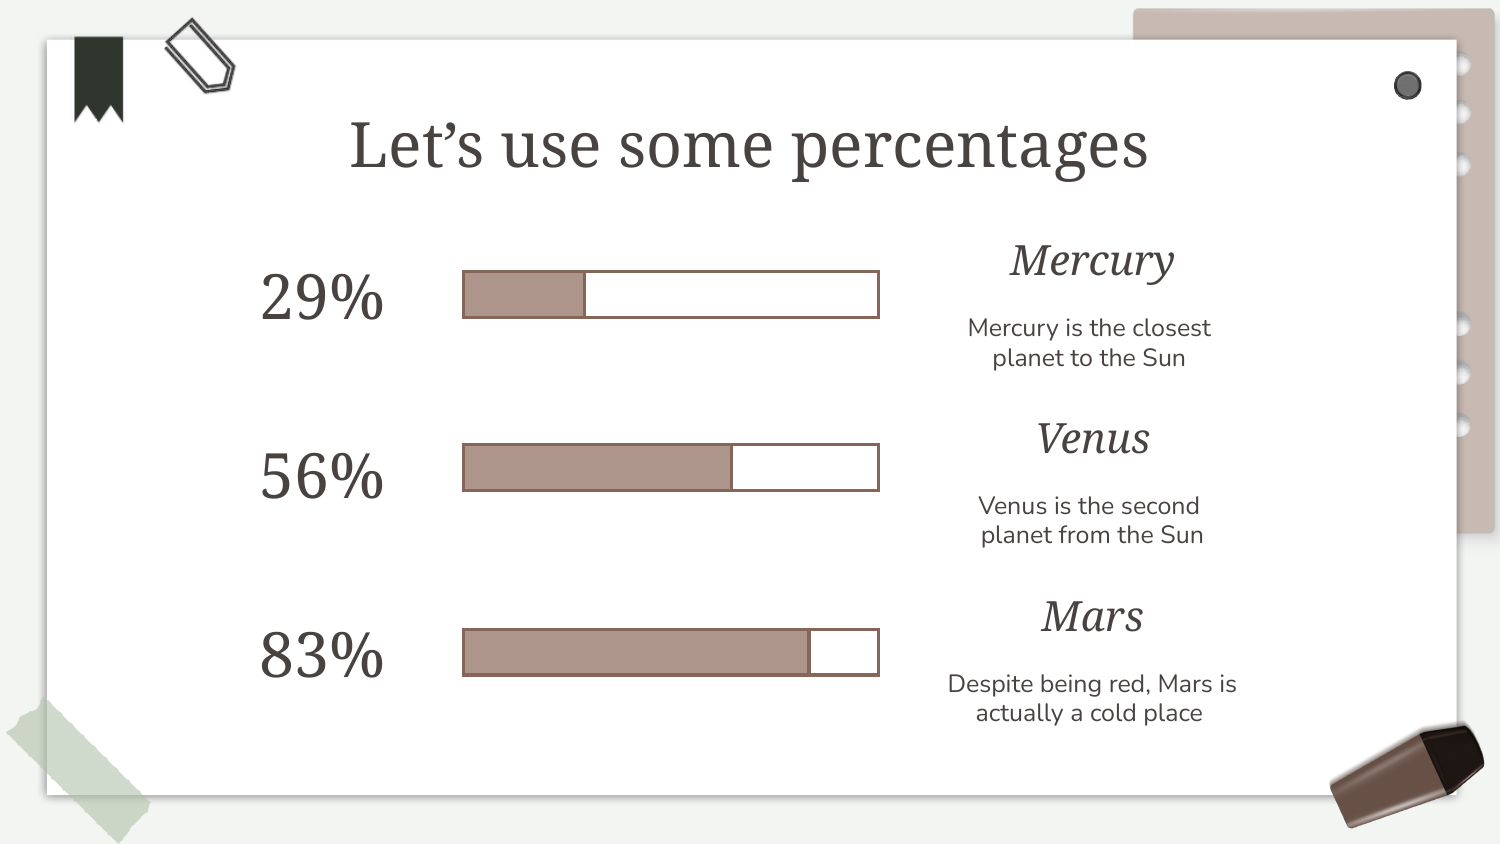

Let’s use some percentages
Mercury
# 29%

Mercury is the closest
planet to the Sun
Venus
56%

Venus is the second
planet from the Sun
Mars
83%

Despite being red, Mars is actually a cold place